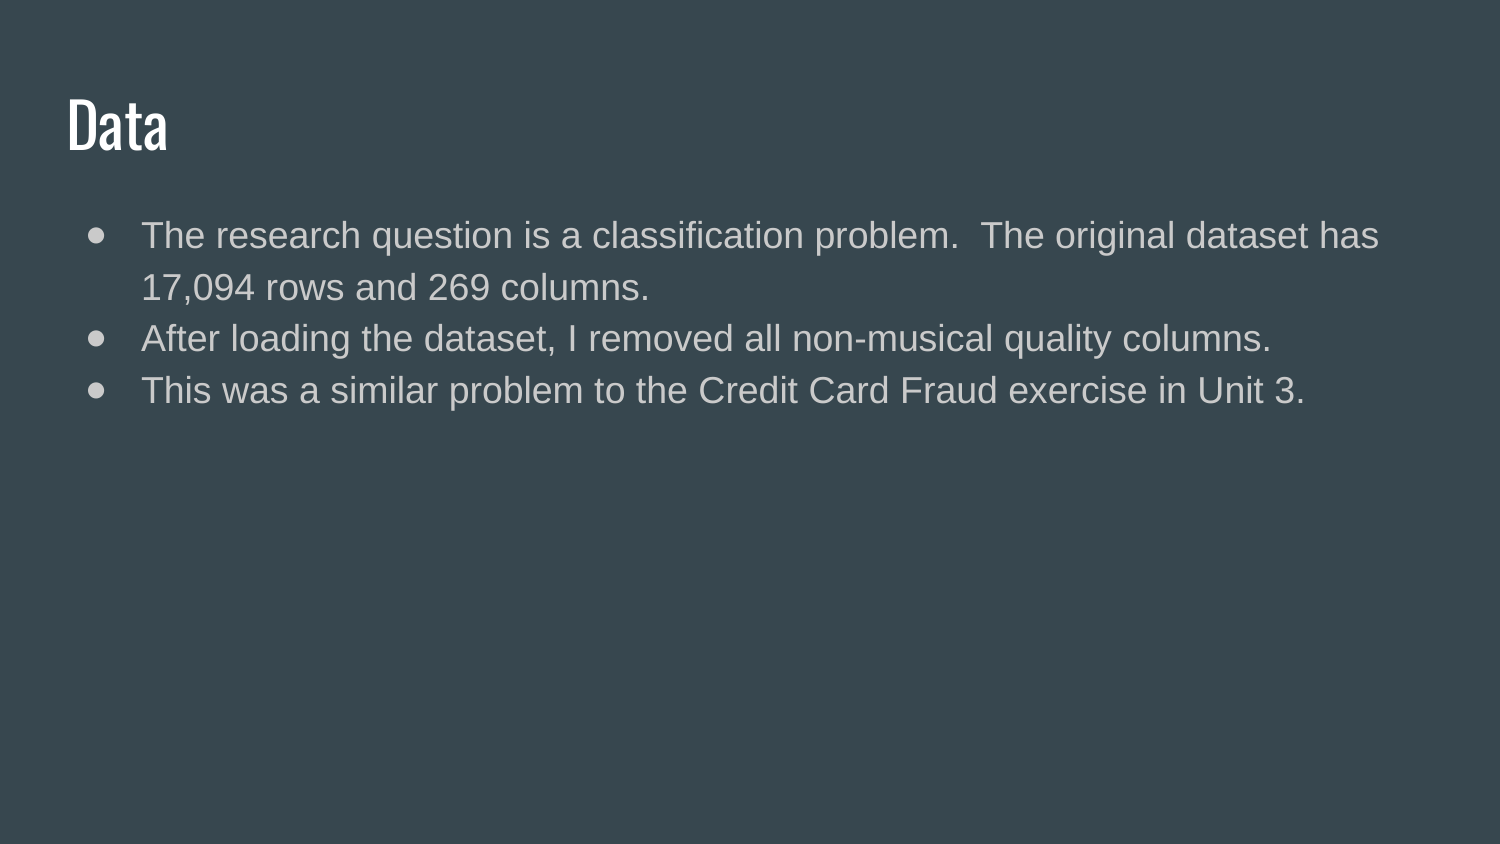

# Data

The research question is a classification problem.  The original dataset has 17,094 rows and 269 columns.
After loading the dataset, I removed all non-musical quality columns.
This was a similar problem to the Credit Card Fraud exercise in Unit 3.